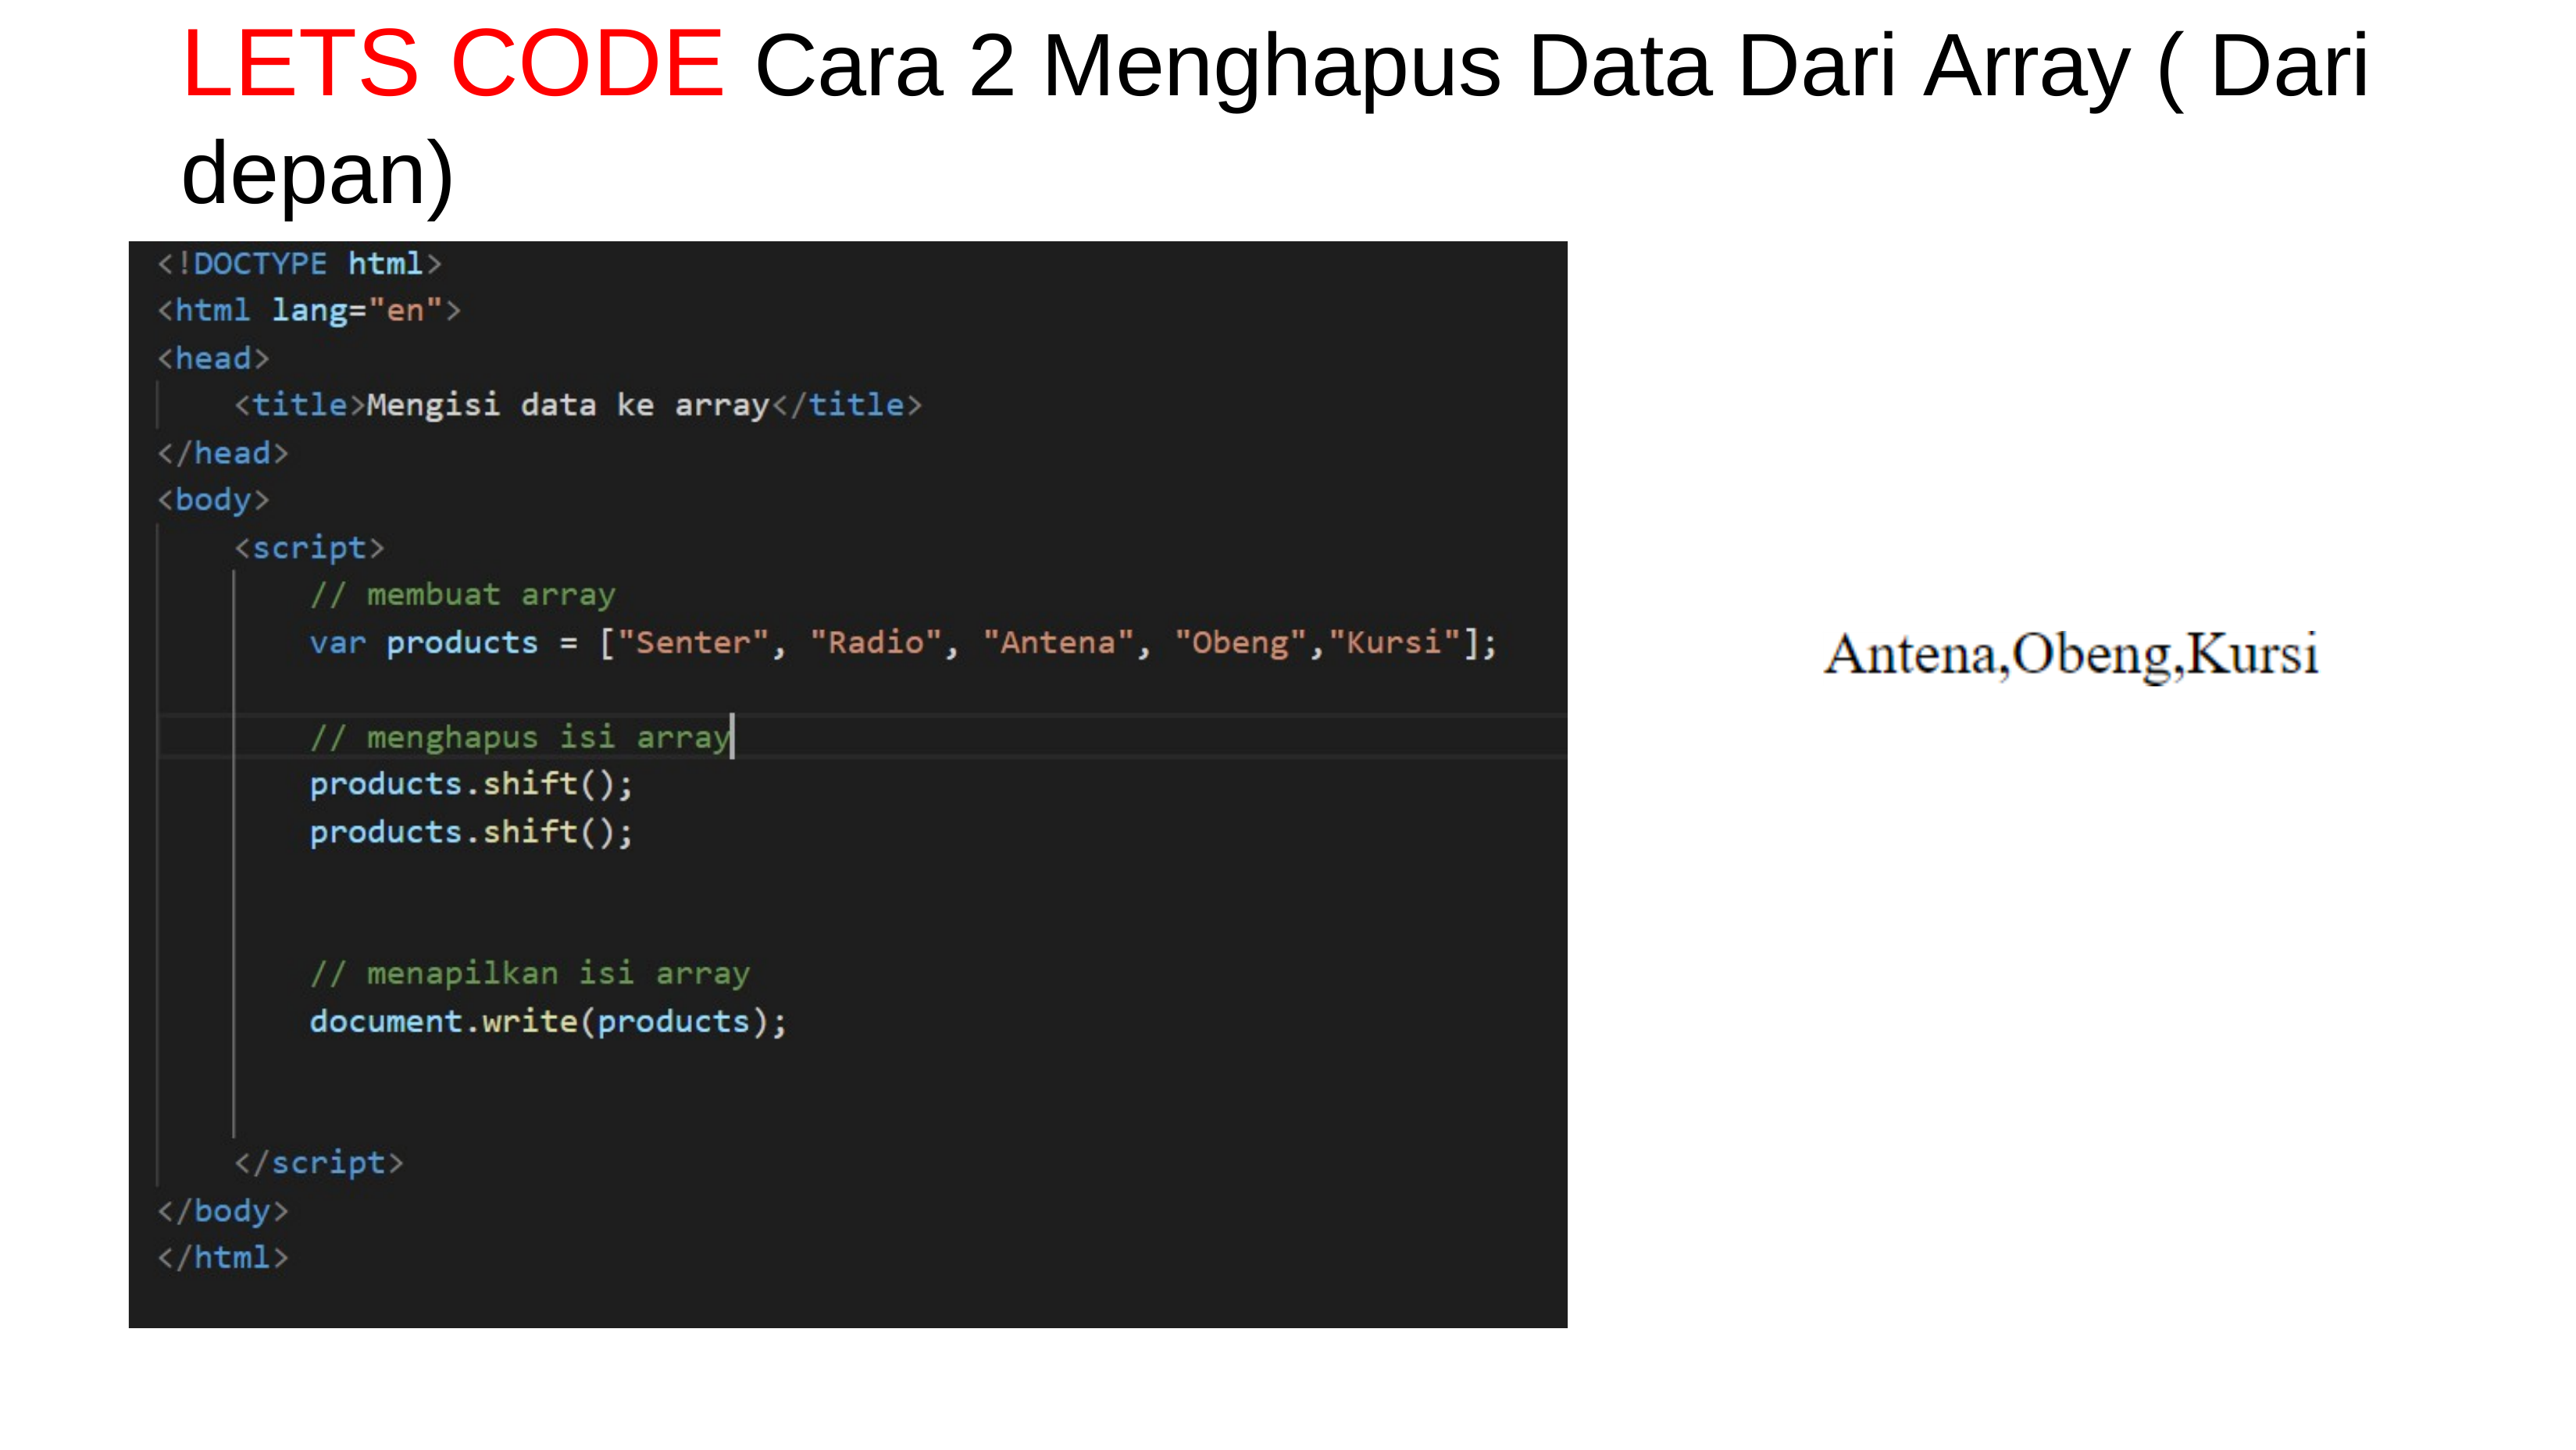

# LETS CODE Cara 2 Menghapus Data Dari Array ( Dari depan)